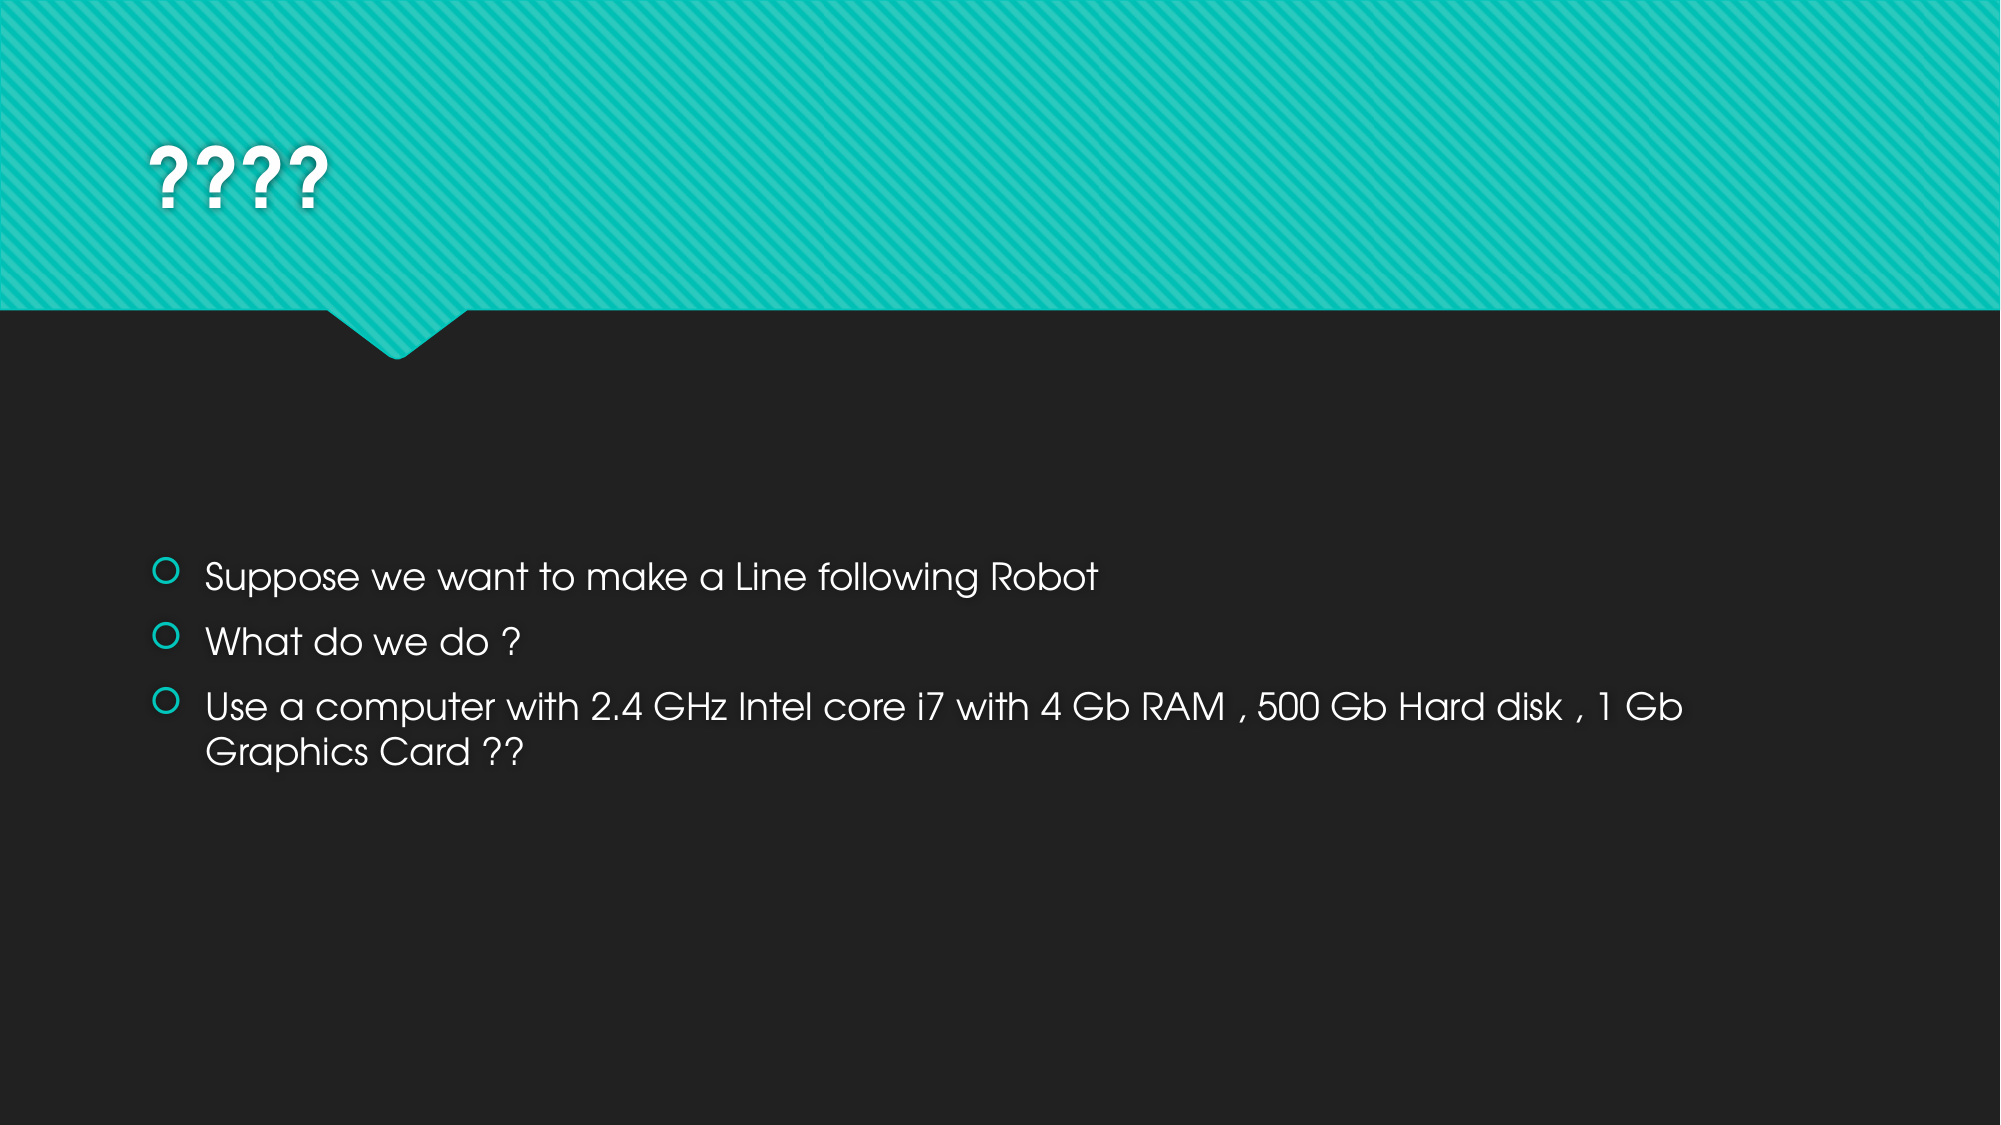

# ????
Suppose we want to make a Line following Robot
What do we do ?
Use a computer with 2.4 GHz Intel core i7 with 4 Gb RAM , 500 Gb Hard disk , 1 Gb Graphics Card ??